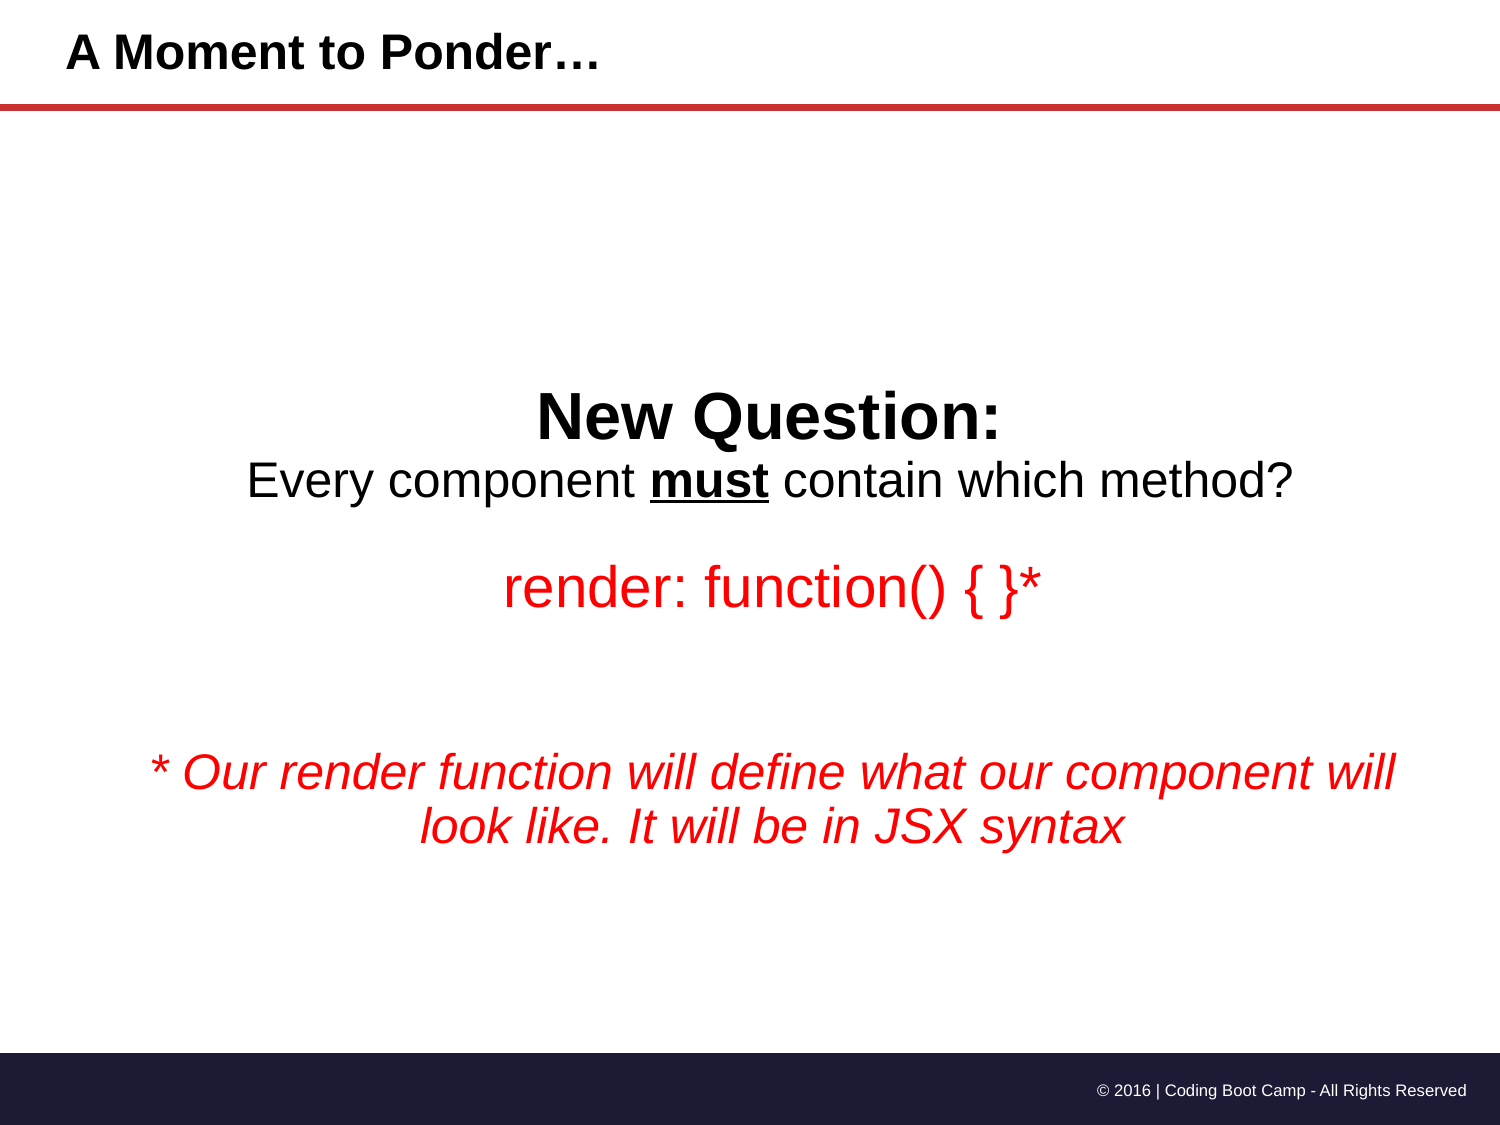

# A Moment to Ponder…
New Question:
Every component must contain which method?
render: function() { }*

* Our render function will define what our component will look like. It will be in JSX syntax